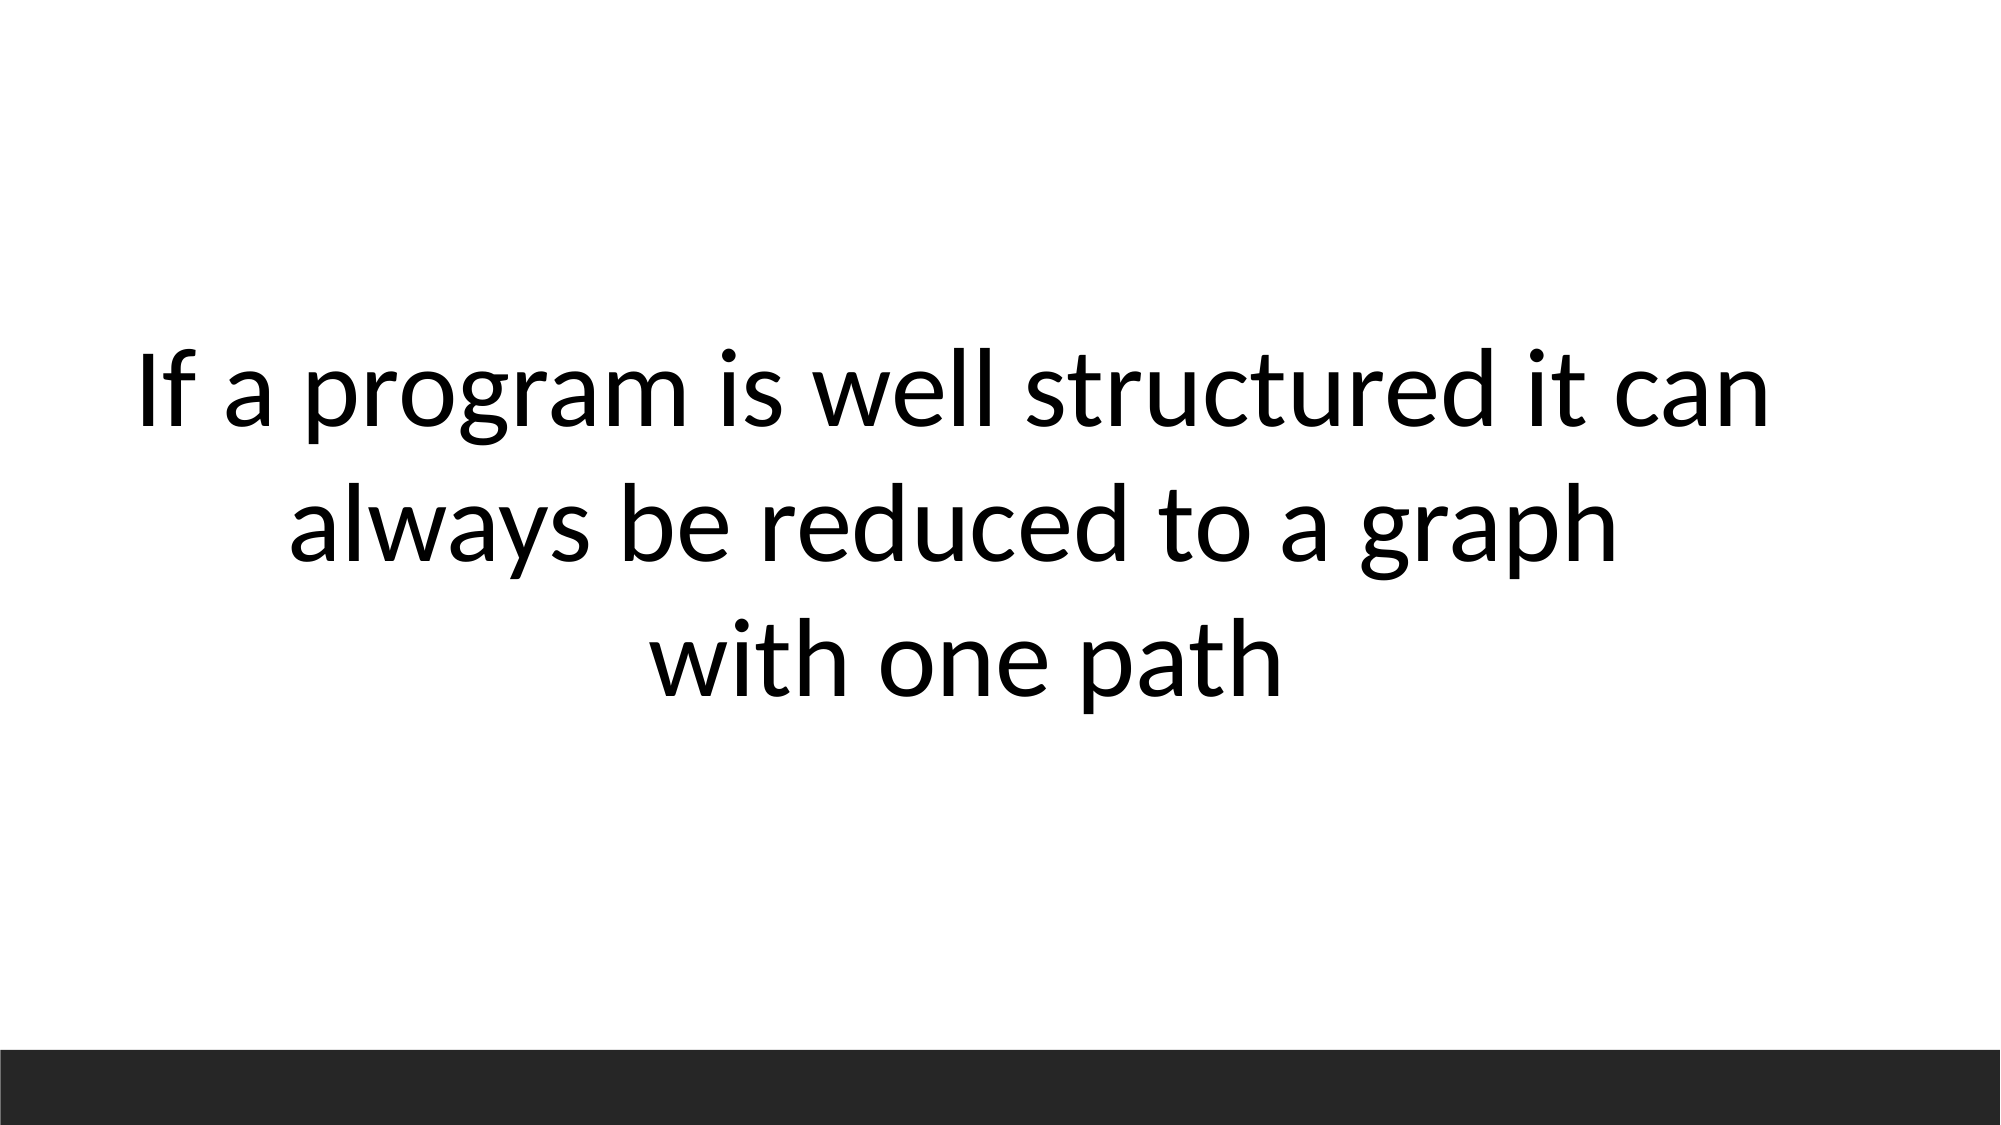

If a program is well structured it can
always be reduced to a graph
with one path